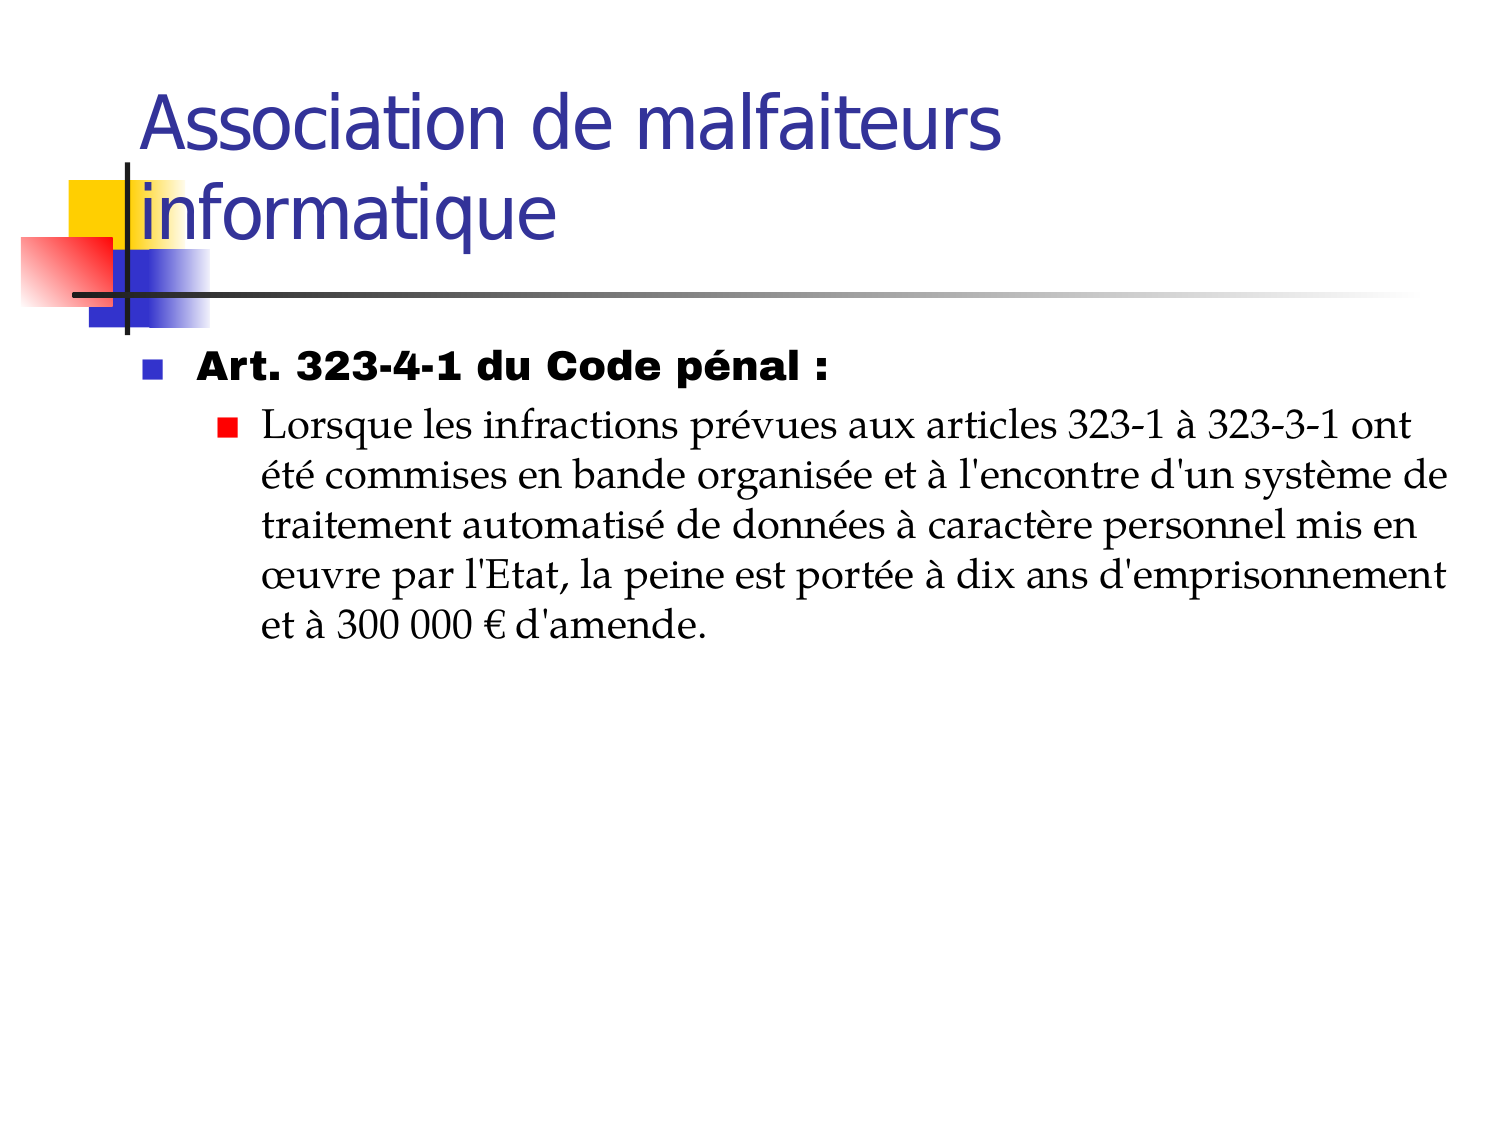

# Association de malfaiteurs informatique
Art. 323-4-1 du Code pénal :
Lorsque les infractions prévues aux articles 323-1 à 323-3-1 ont été commises en bande organisée et à l'encontre d'un système de traitement automatisé de données à caractère personnel mis en œuvre par l'Etat, la peine est portée à dix ans d'emprisonnement et à 300 000 € d'amende.